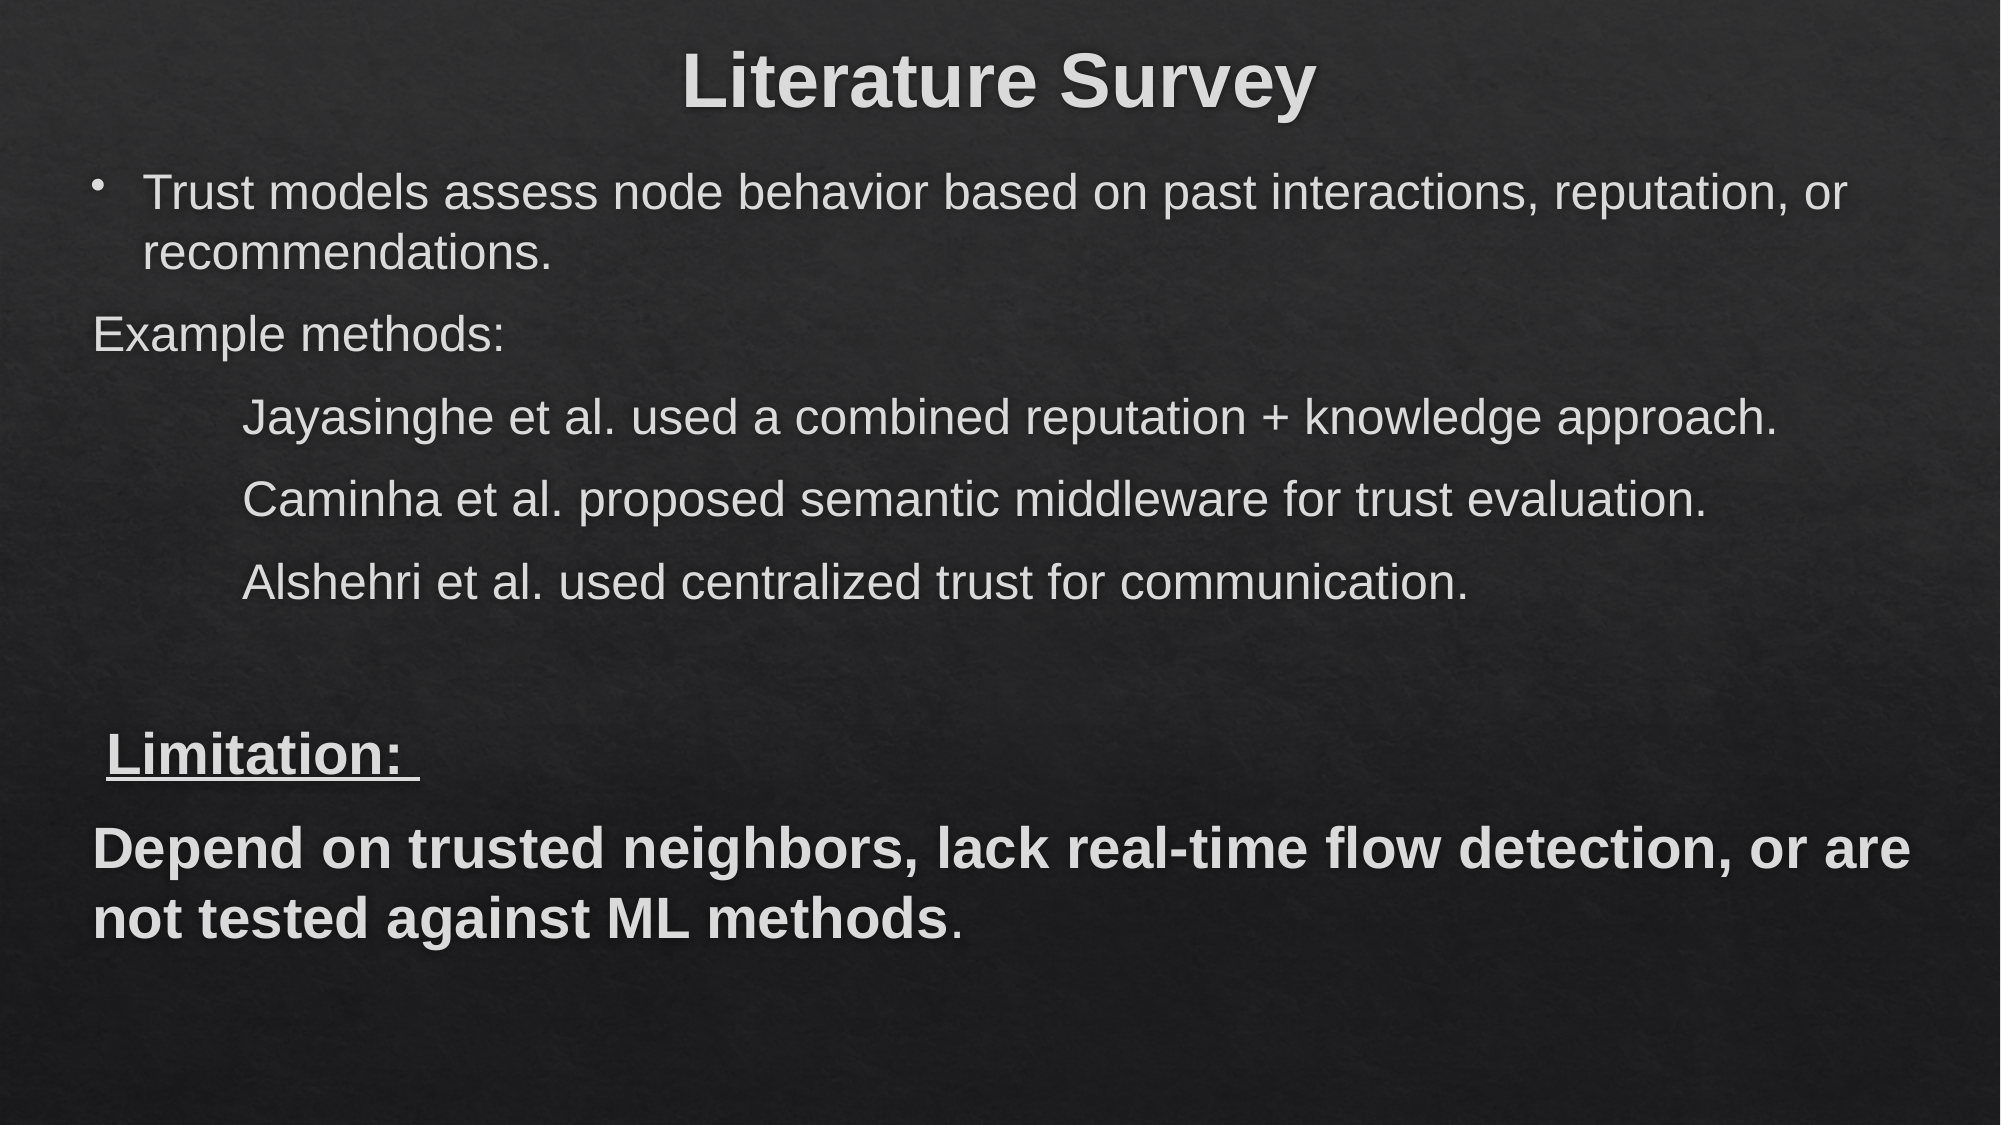

# Literature Survey
Trust models assess node behavior based on past interactions, reputation, or recommendations.
Example methods:
	Jayasinghe et al. used a combined reputation + knowledge approach.
	Caminha et al. proposed semantic middleware for trust evaluation.
	Alshehri et al. used centralized trust for communication.

 Limitation:
Depend on trusted neighbors, lack real-time flow detection, or are not tested against ML methods.